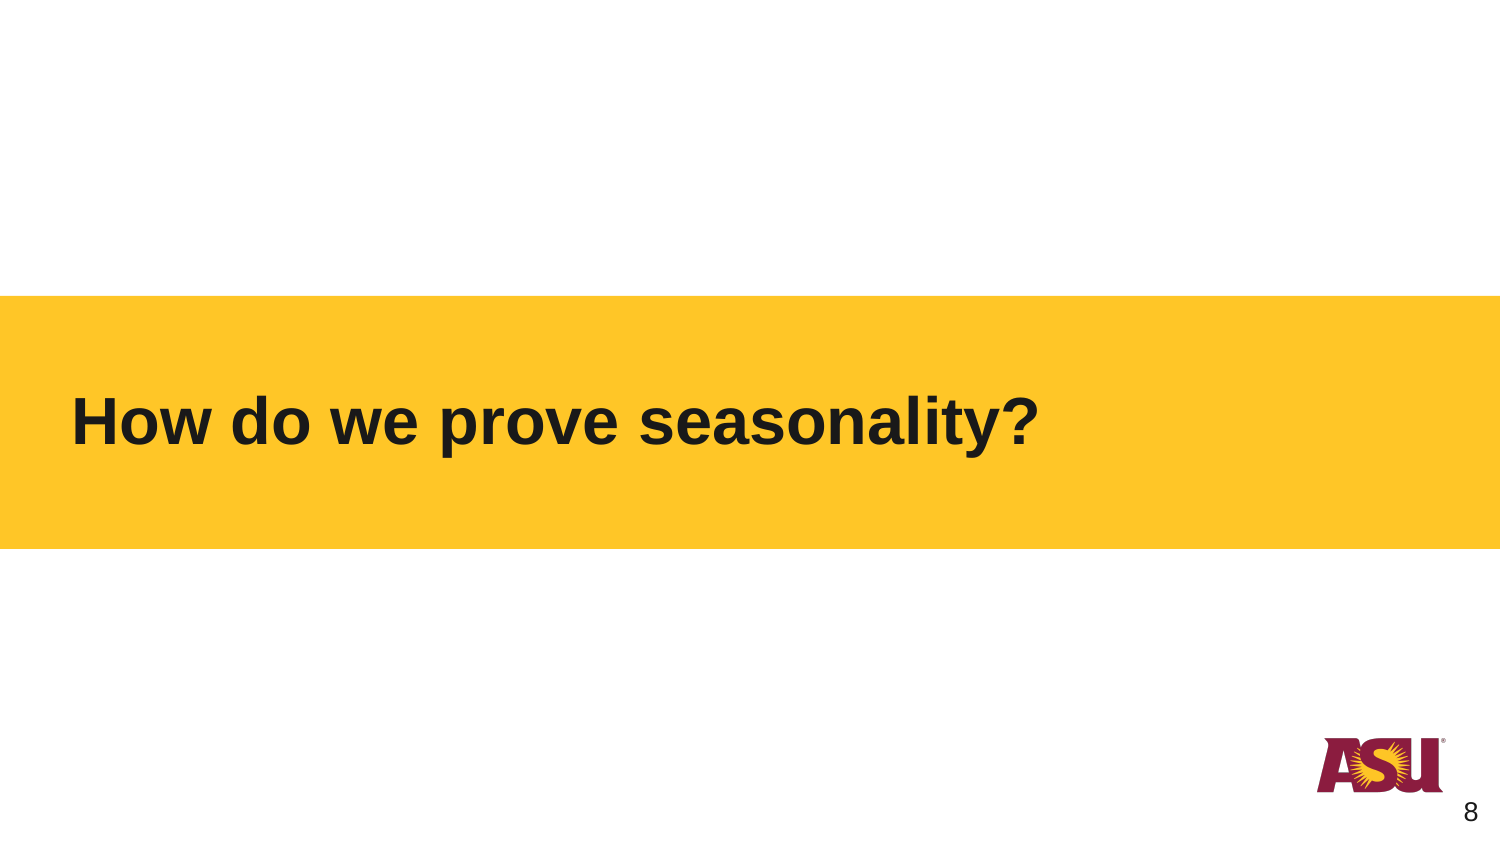

# How do we prove seasonality?
8